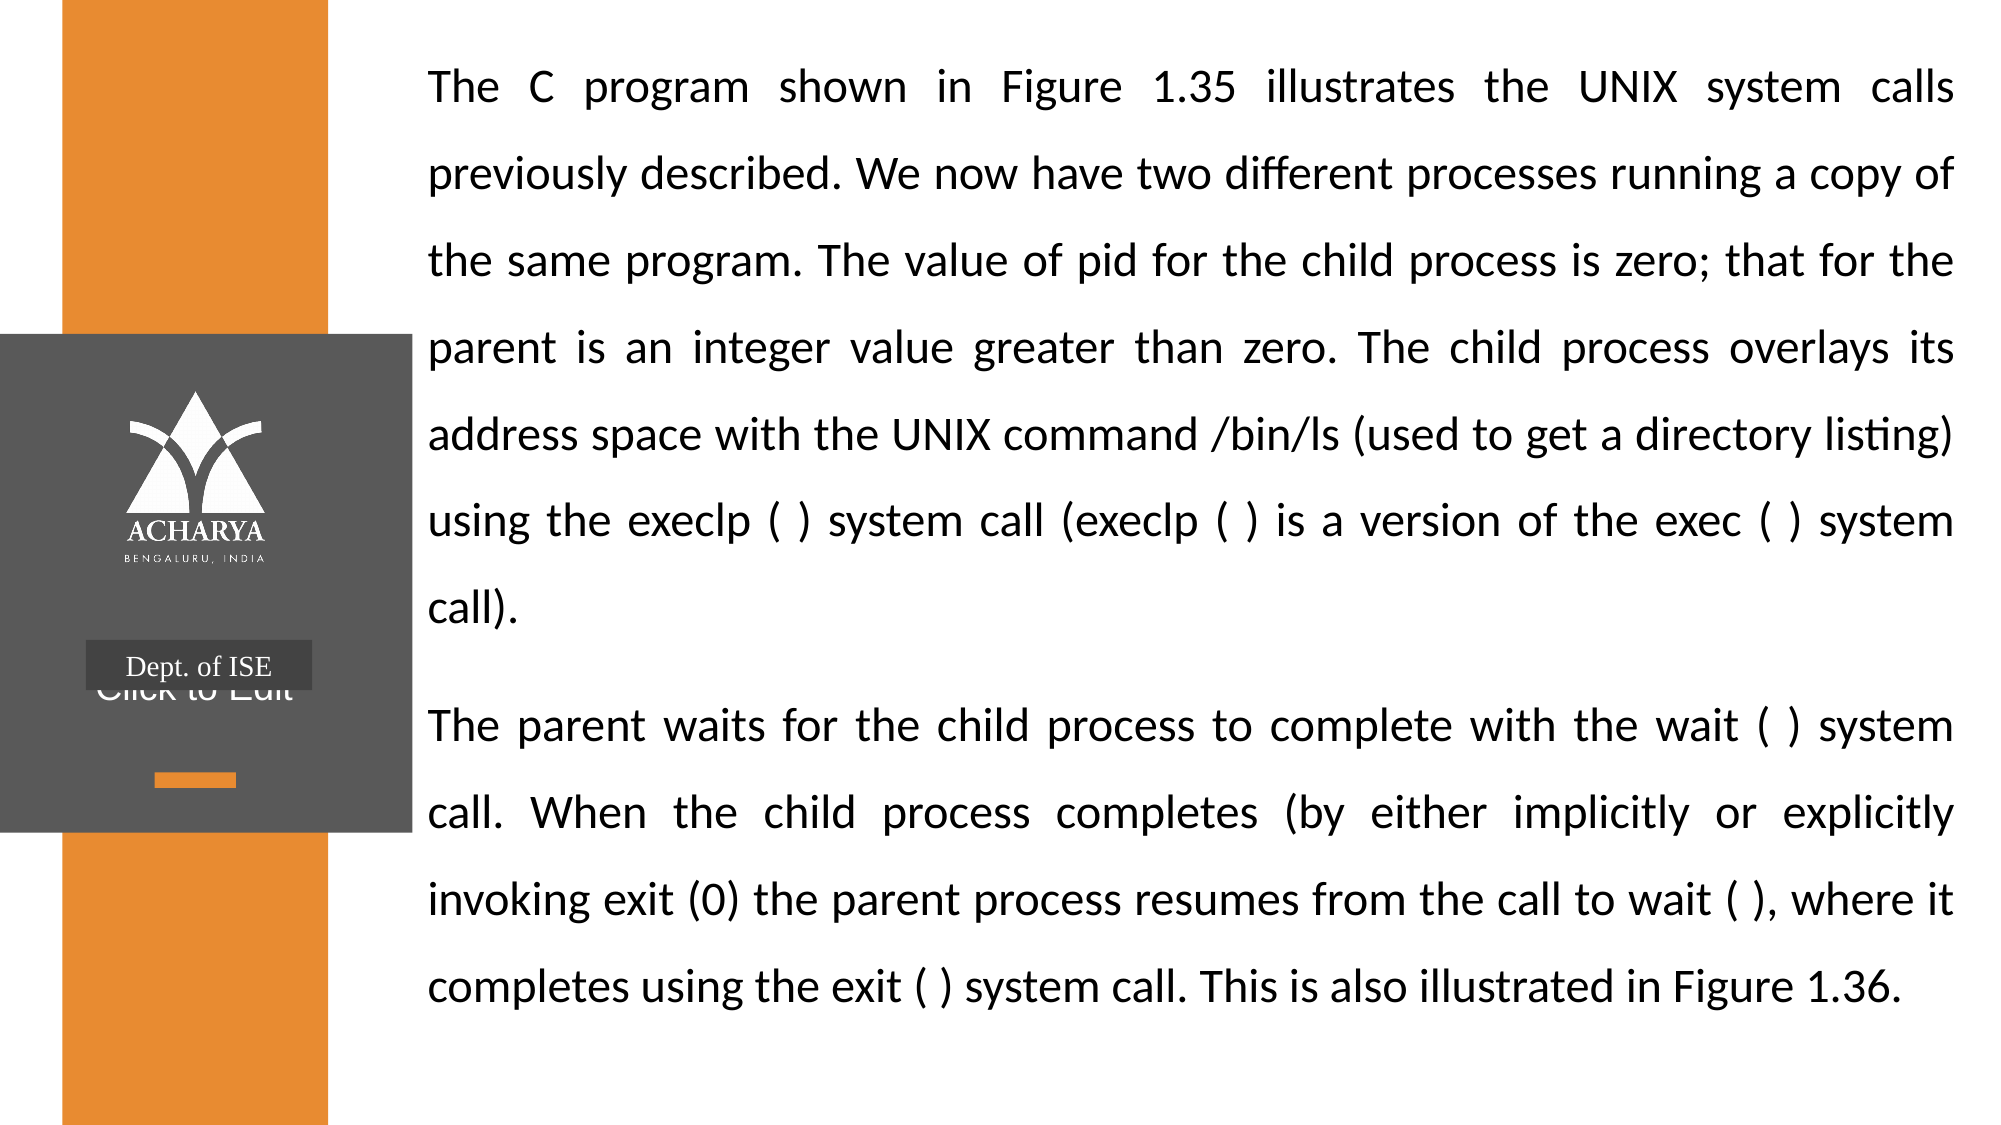

The C program shown in Figure 1.35 illustrates the UNIX system calls previously described. We now have two different processes running a copy of the same program. The value of pid for the child process is zero; that for the parent is an integer value greater than zero. The child process overlays its address space with the UNIX command /bin/ls (used to get a directory listing) using the execlp ( ) system call (execlp ( ) is a version of the exec ( ) system call).
The parent waits for the child process to complete with the wait ( ) system call. When the child process completes (by either implicitly or explicitly invoking exit (0) the parent process resumes from the call to wait ( ), where it completes using the exit ( ) system call. This is also illustrated in Figure 1.36.

Dept. of ISE